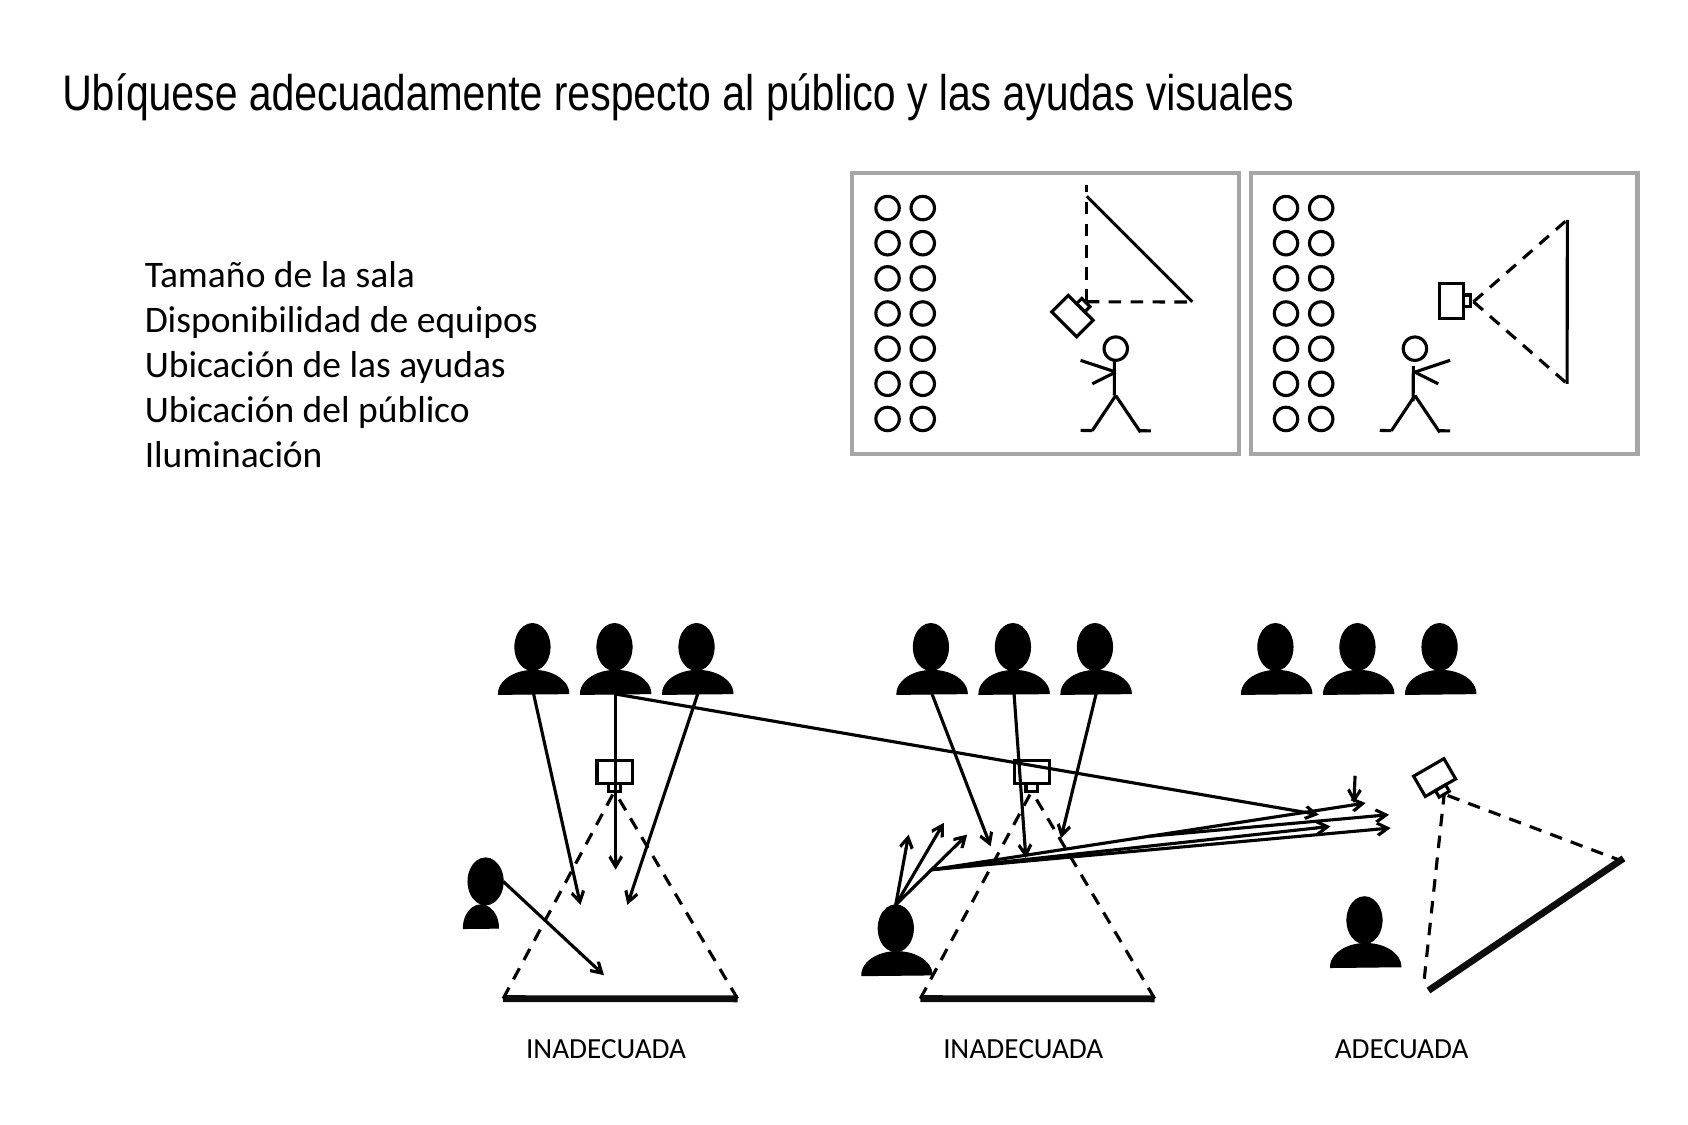

# Ubíquese adecuadamente respecto al público y las ayudas visuales

Tamaño de la sala
Disponibilidad de equipos
Ubicación de las ayudas
Ubicación del público
Iluminación

INADECUADA
INADECUADA
ADECUADA